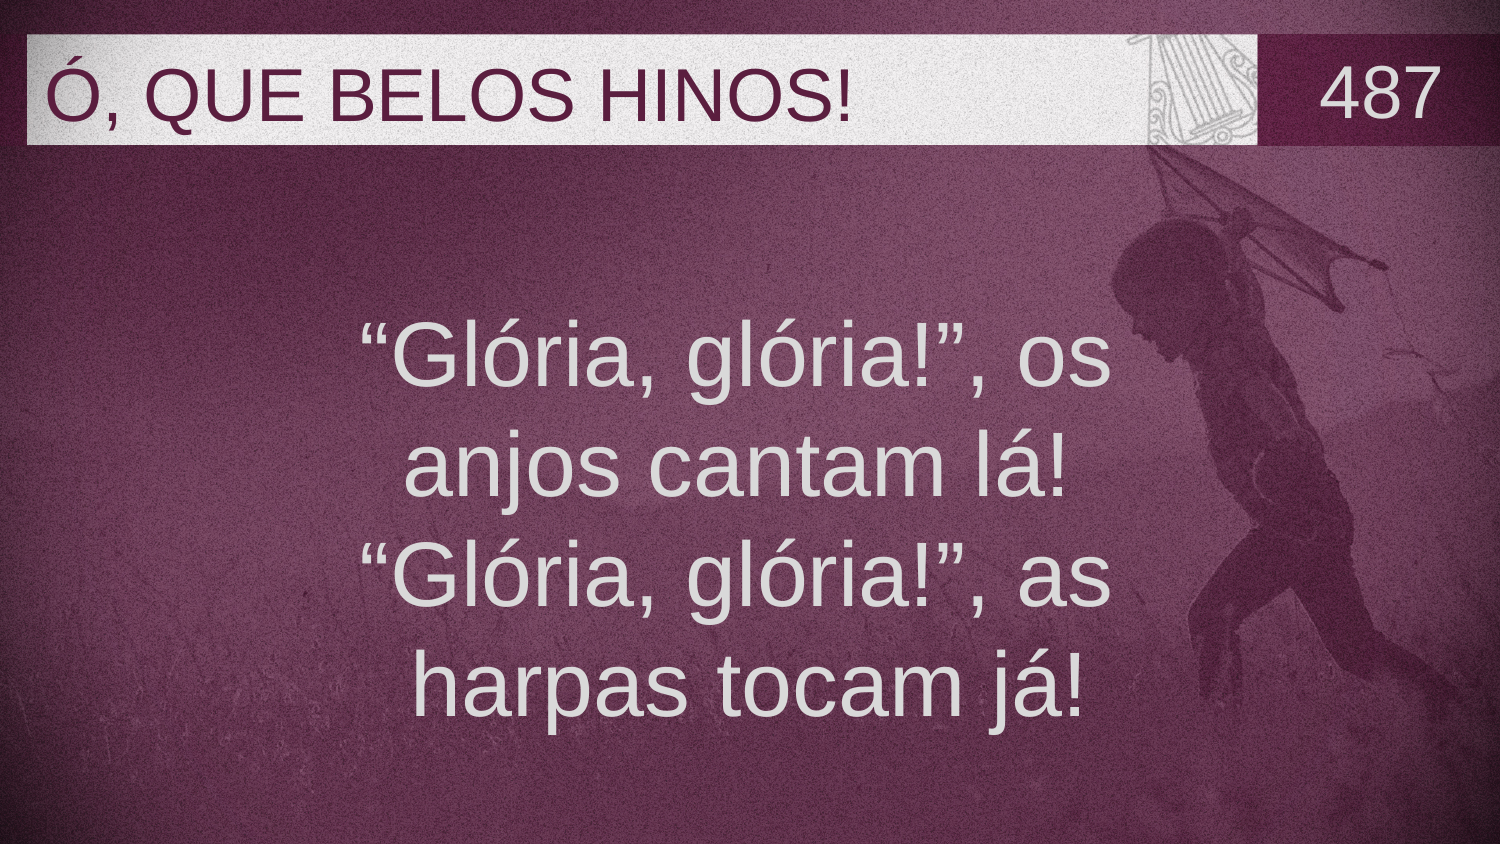

# Ó, QUE BELOS HINOS!
487
“Glória, glória!”, os
anjos cantam lá!
“Glória, glória!”, as
harpas tocam já!